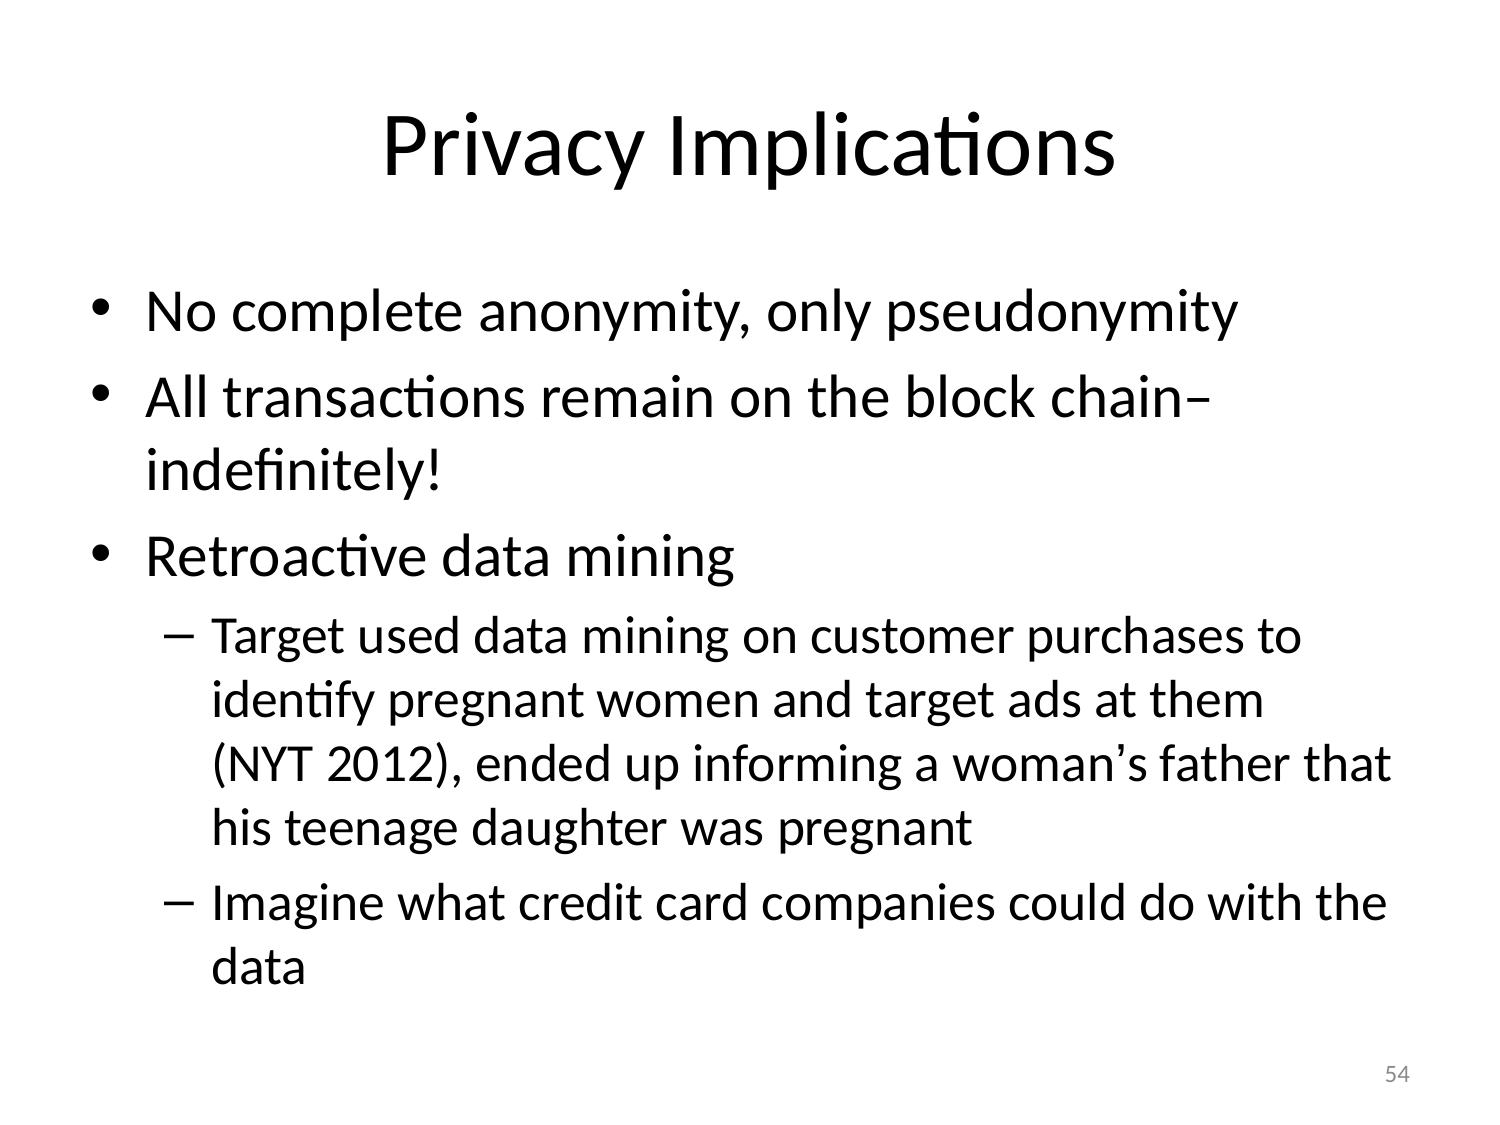

# Privacy Implications
No complete anonymity, only pseudonymity
All transactions remain on the block chain– indefinitely!
Retroactive data mining
Target used data mining on customer purchases to identify pregnant women and target ads at them
(NYT 2012), ended up informing a woman’s father that his teenage daughter was pregnant
Imagine what credit card companies could do with the data

54